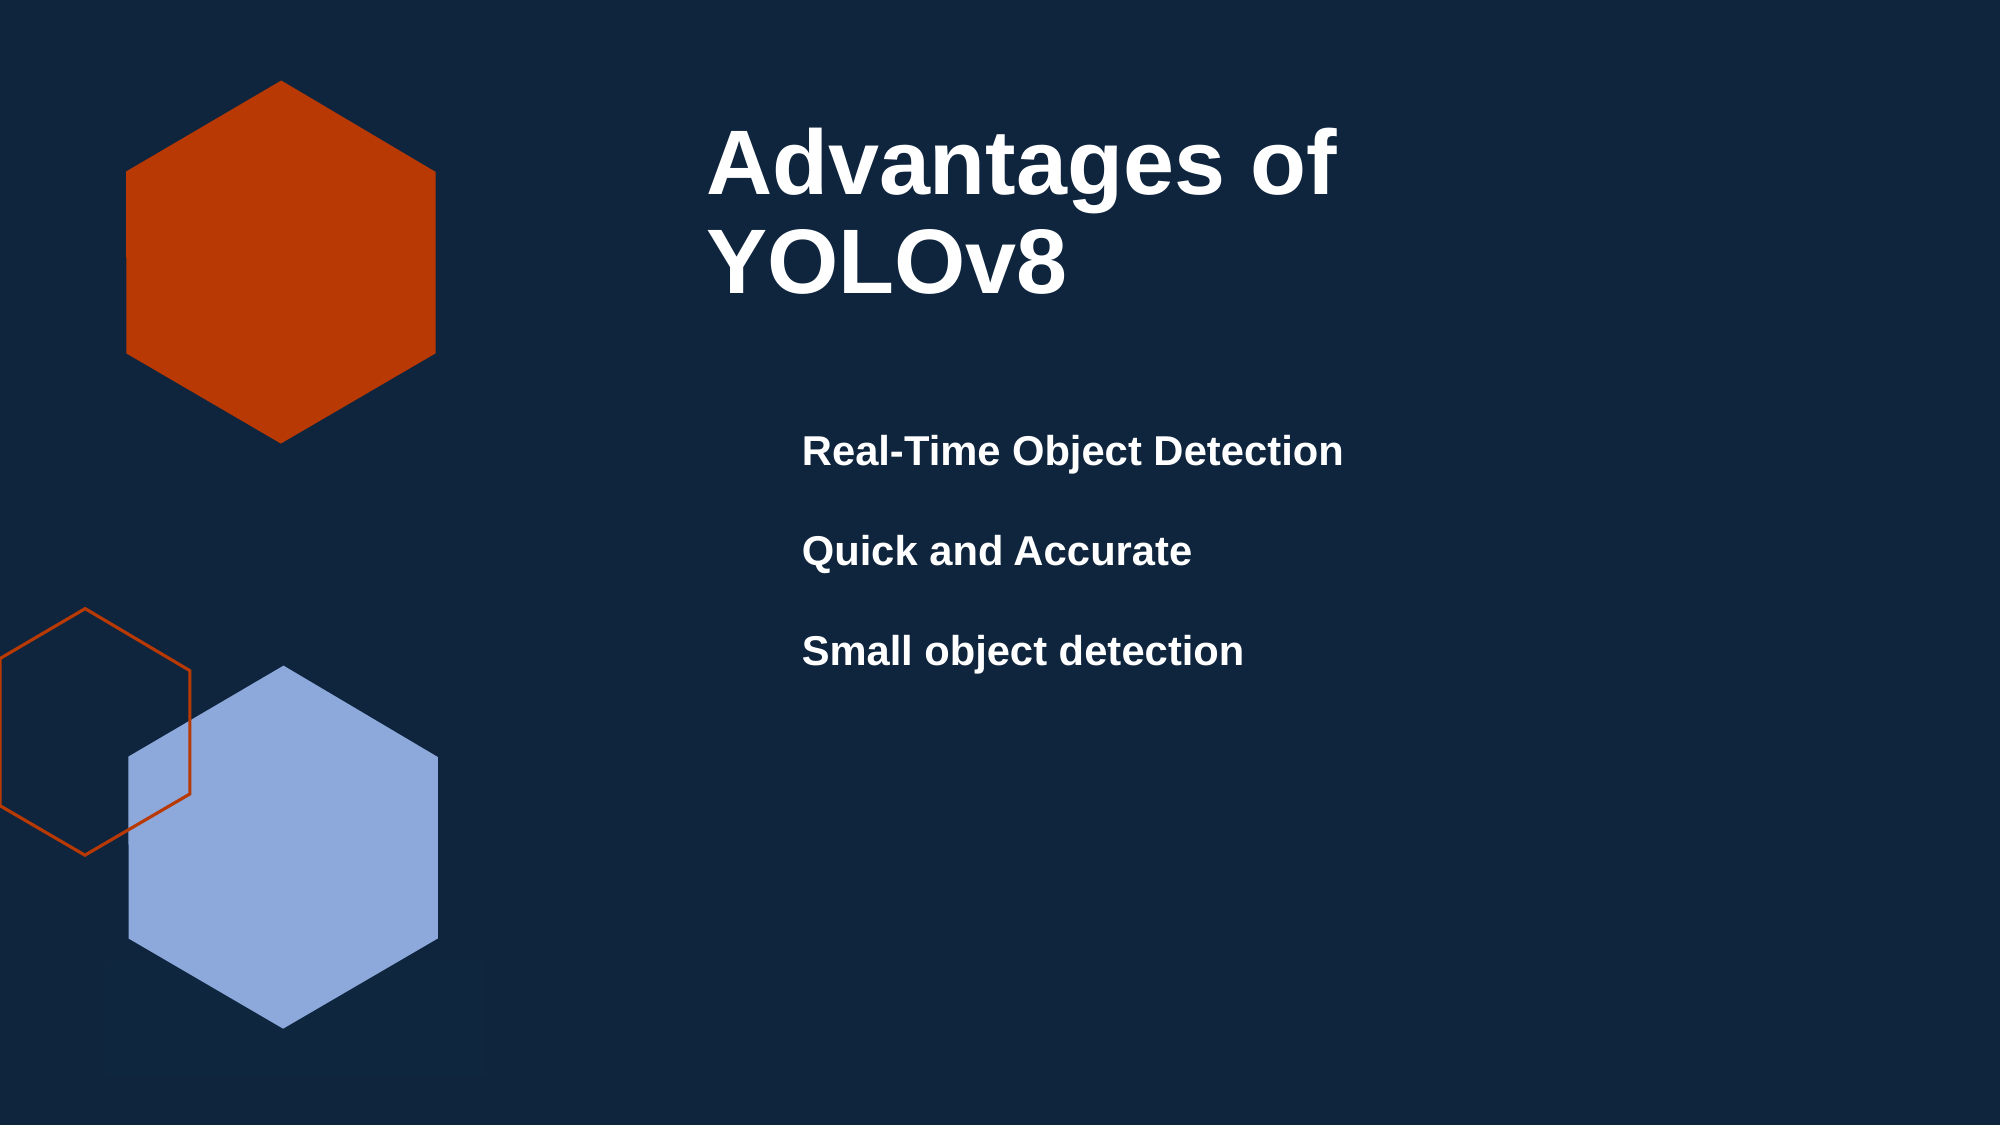

# Advantages of
YOLOv8
Real-Time Object Detection

Quick and Accurate

Small object detection